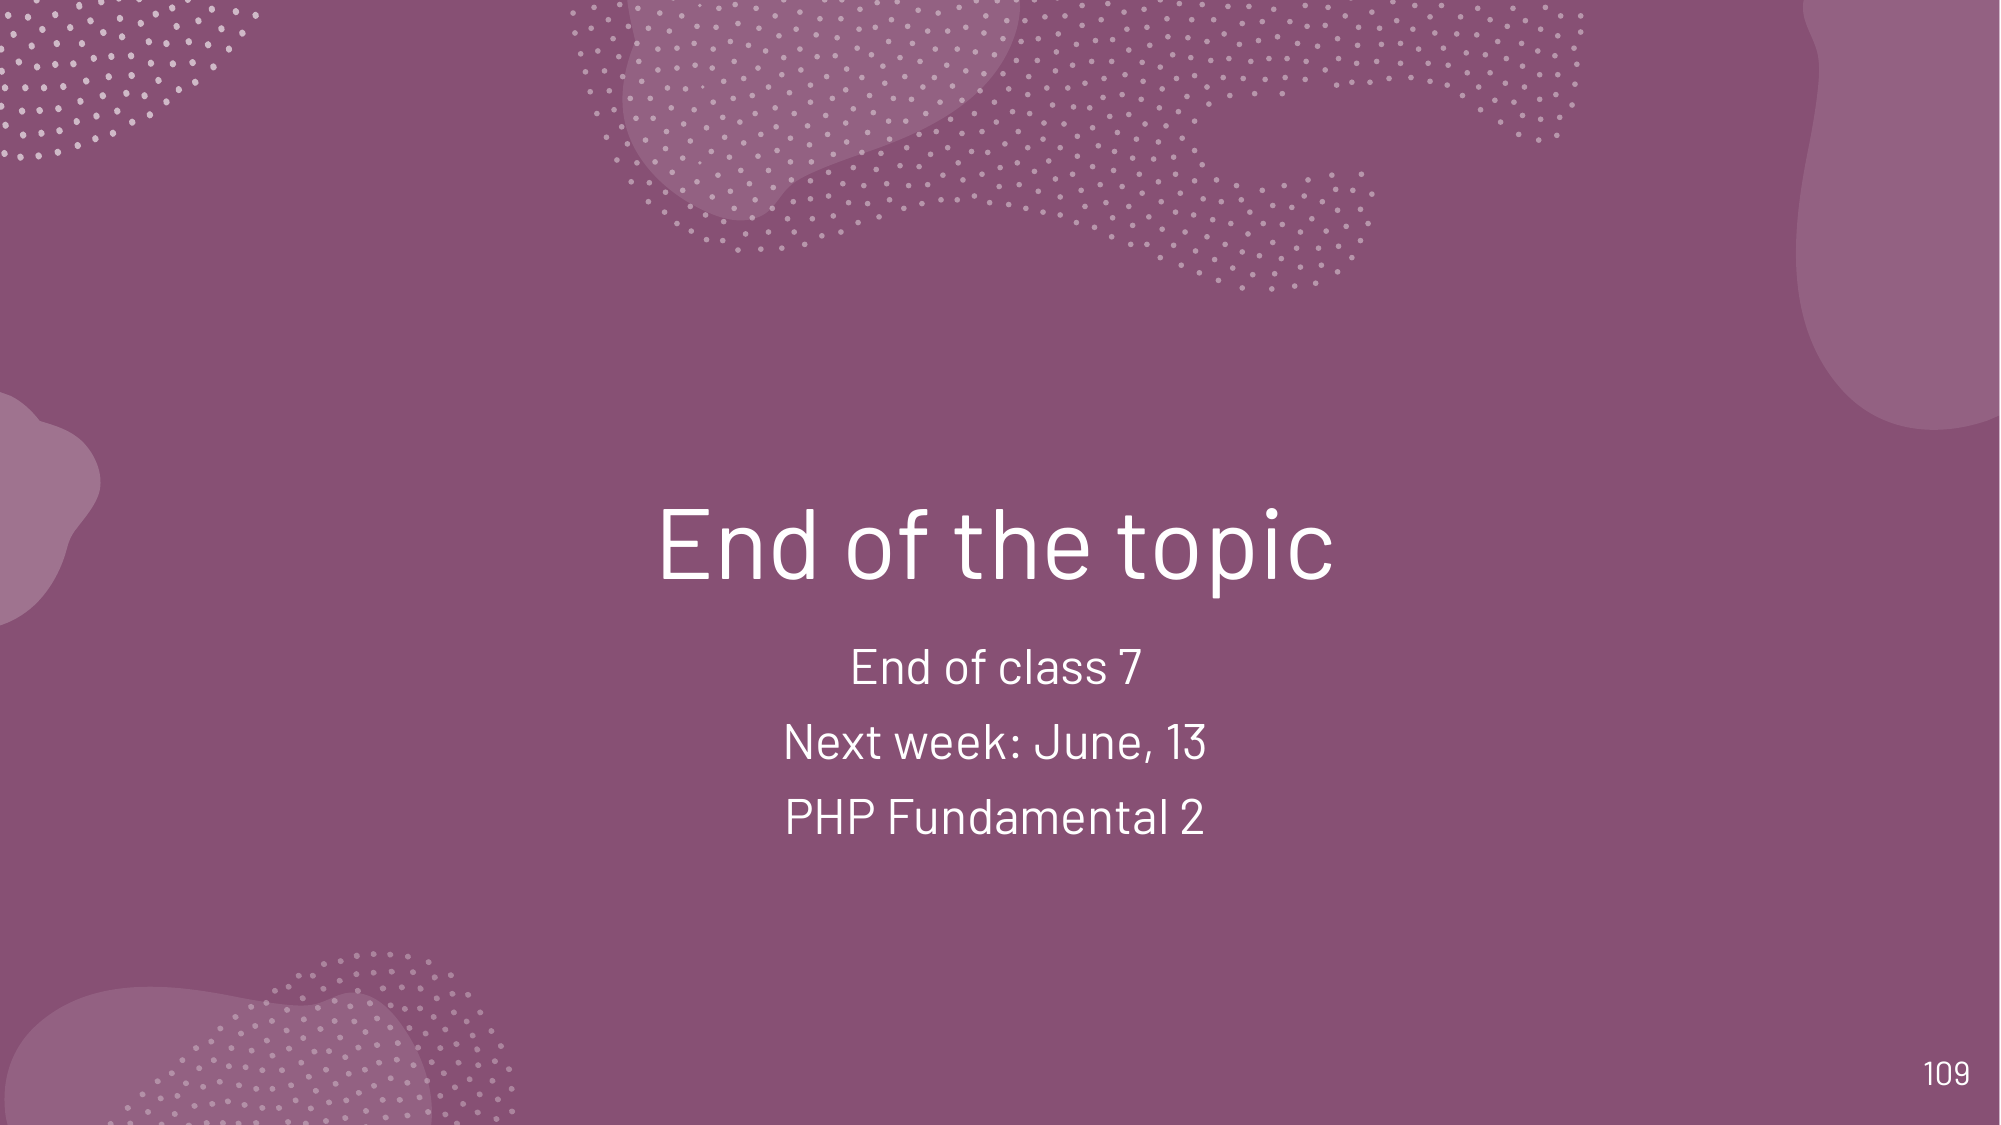

# End of the topic
End of class 7
Next week: June, 13
PHP Fundamental 2
109